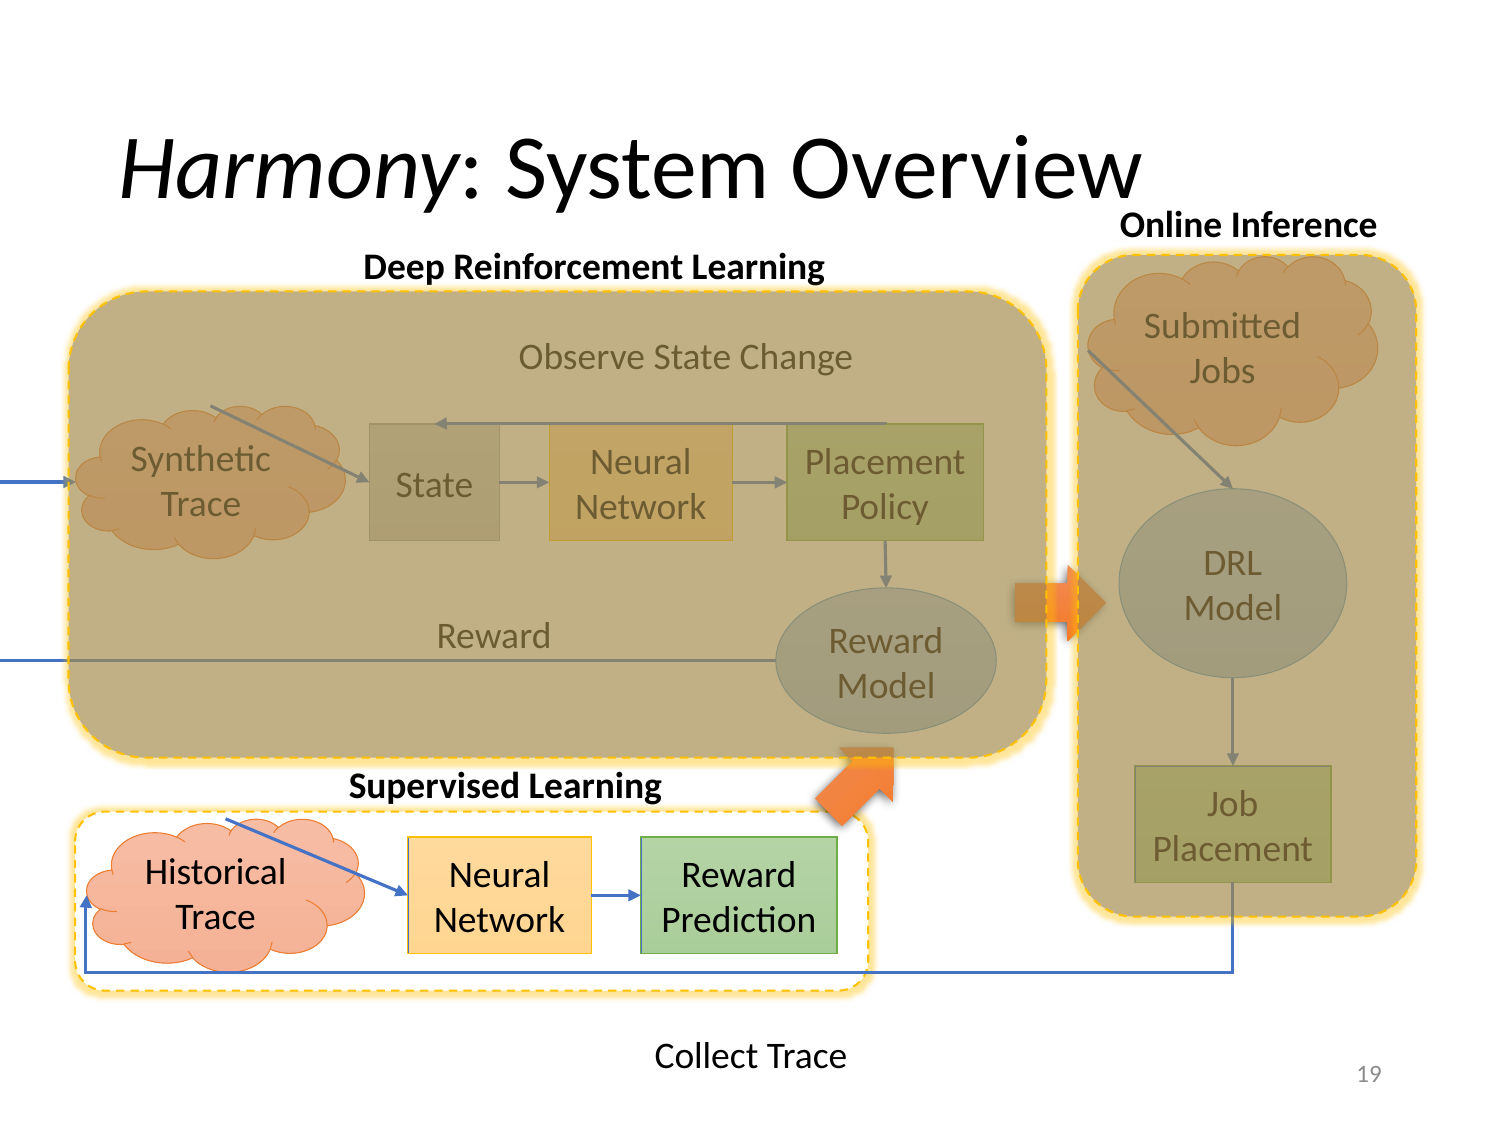

# Harmony: System Overview
Online Inference
Deep Reinforcement Learning

Submitted Jobs

Observe State Change
Synthetic Trace
State
Neural Network
Placement Policy
DRL Model

Reward Model
Reward

Supervised Learning
Job
Placement

Historical Trace
Neural Network
Reward Prediction
Collect Trace
19